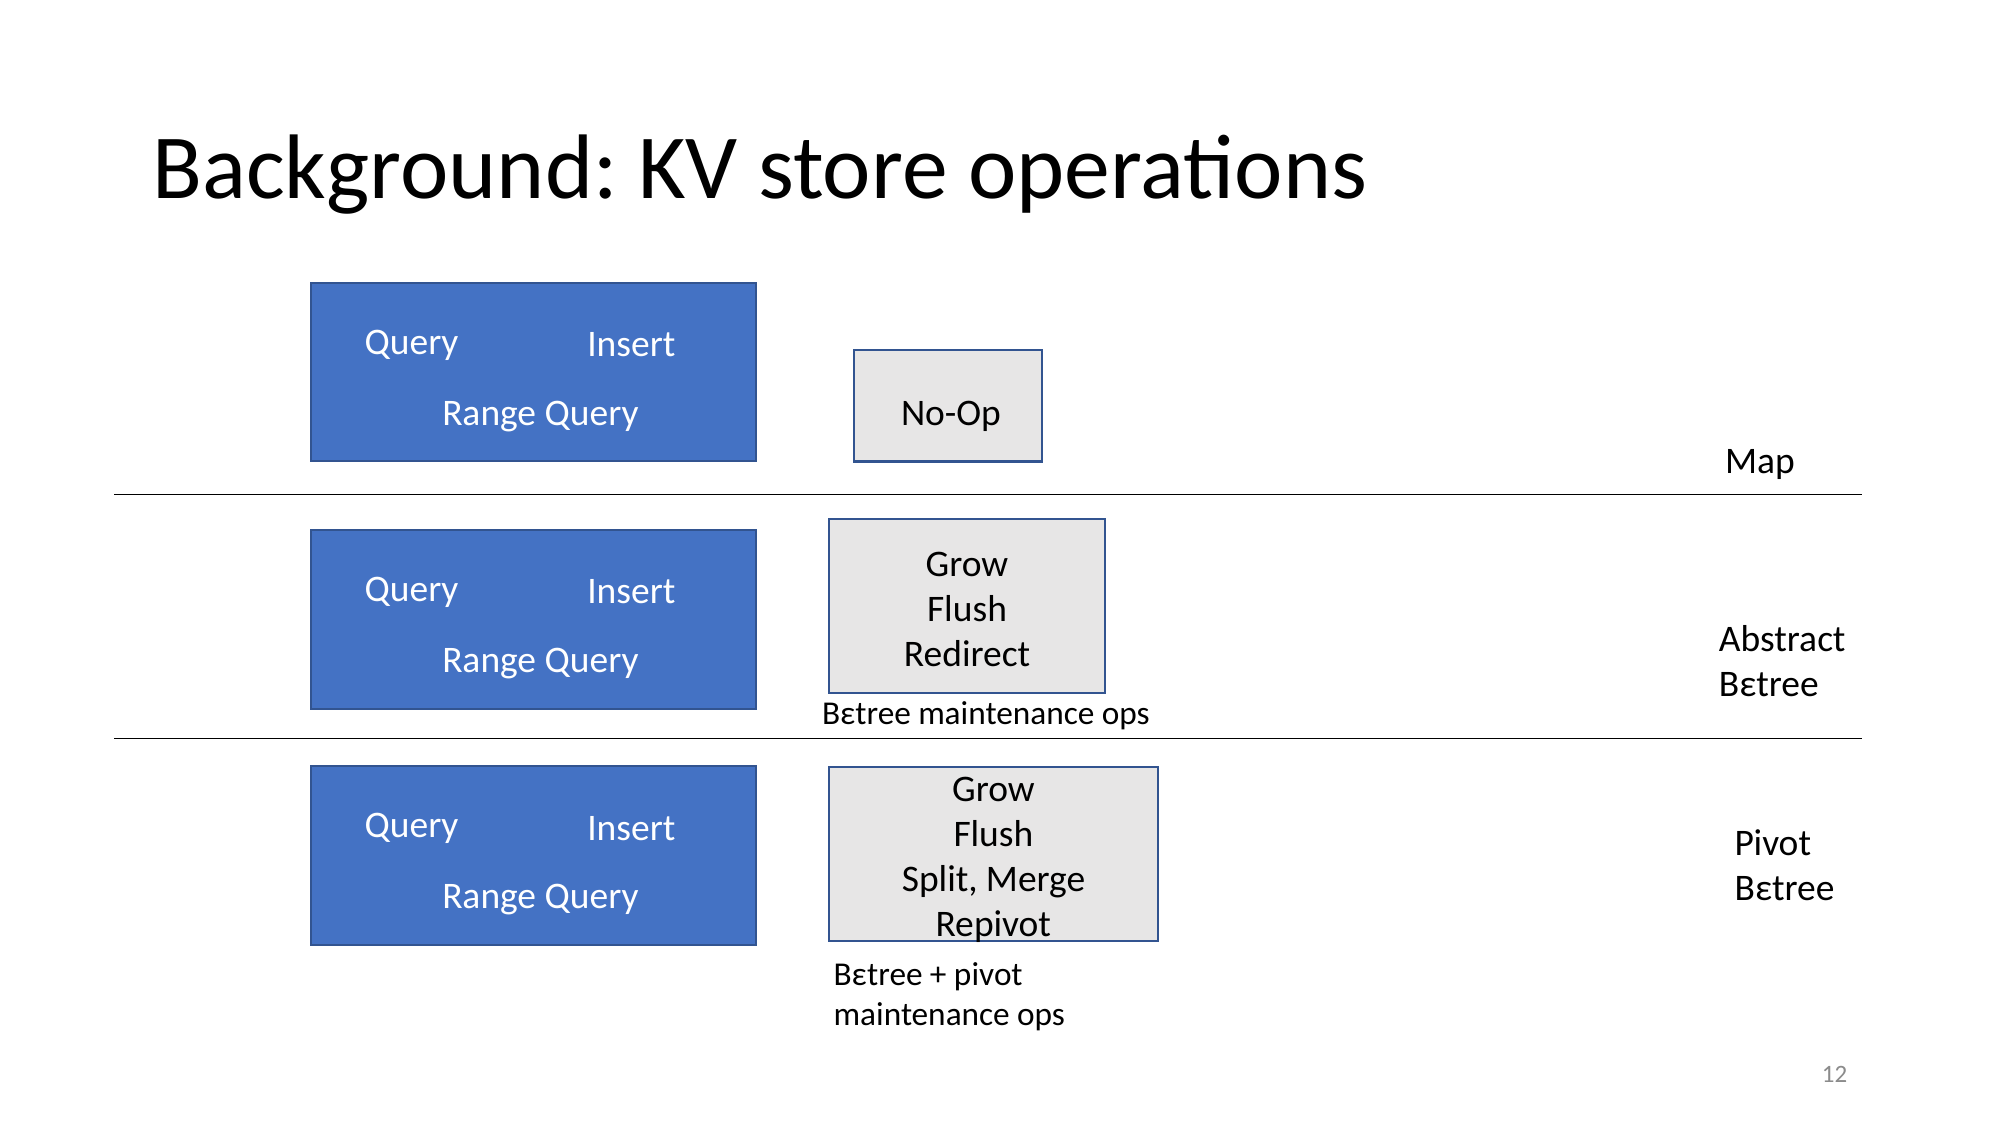

# Background: KV store operations

Query
Insert

Range Query
No-Op
Map
Grow
Flush
Redirect

Query
Insert
Abstract Bεtree
Range Query
Bεtree maintenance ops

Grow
Flush
Split, Merge
Repivot
Query
Insert
Pivot Bεtree
Range Query
Bεtree + pivot maintenance ops
12